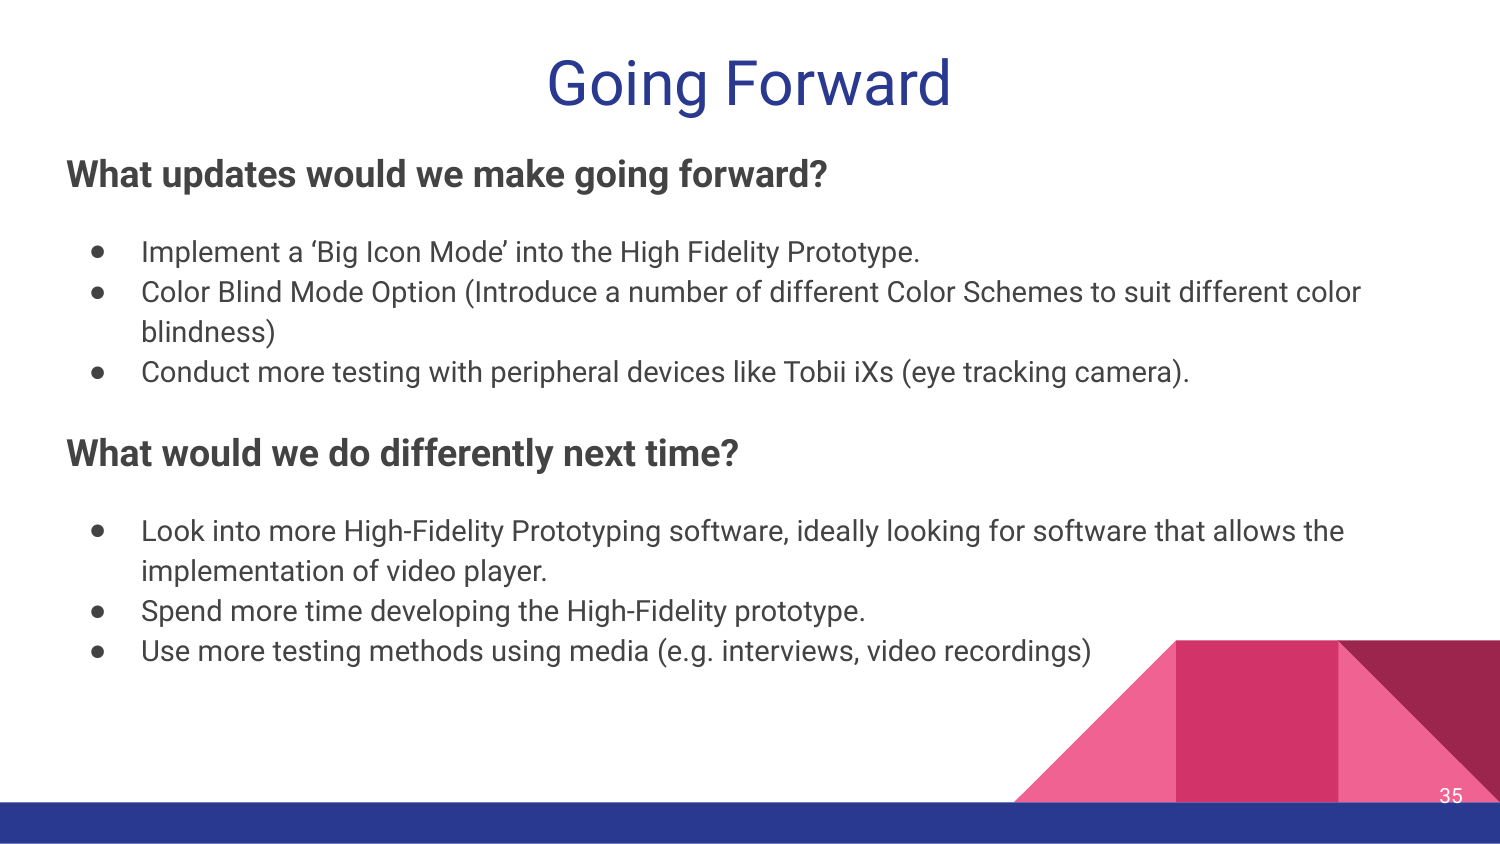

# Going Forward

What updates would we make going forward?
Implement a ‘Big Icon Mode’ into the High Fidelity Prototype.
Color Blind Mode Option (Introduce a number of different Color Schemes to suit different color blindness)
Conduct more testing with peripheral devices like Tobii iXs (eye tracking camera).
What would we do differently next time?
Look into more High-Fidelity Prototyping software, ideally looking for software that allows the implementation of video player.
Spend more time developing the High-Fidelity prototype.
Use more testing methods using media (e.g. interviews, video recordings)

35